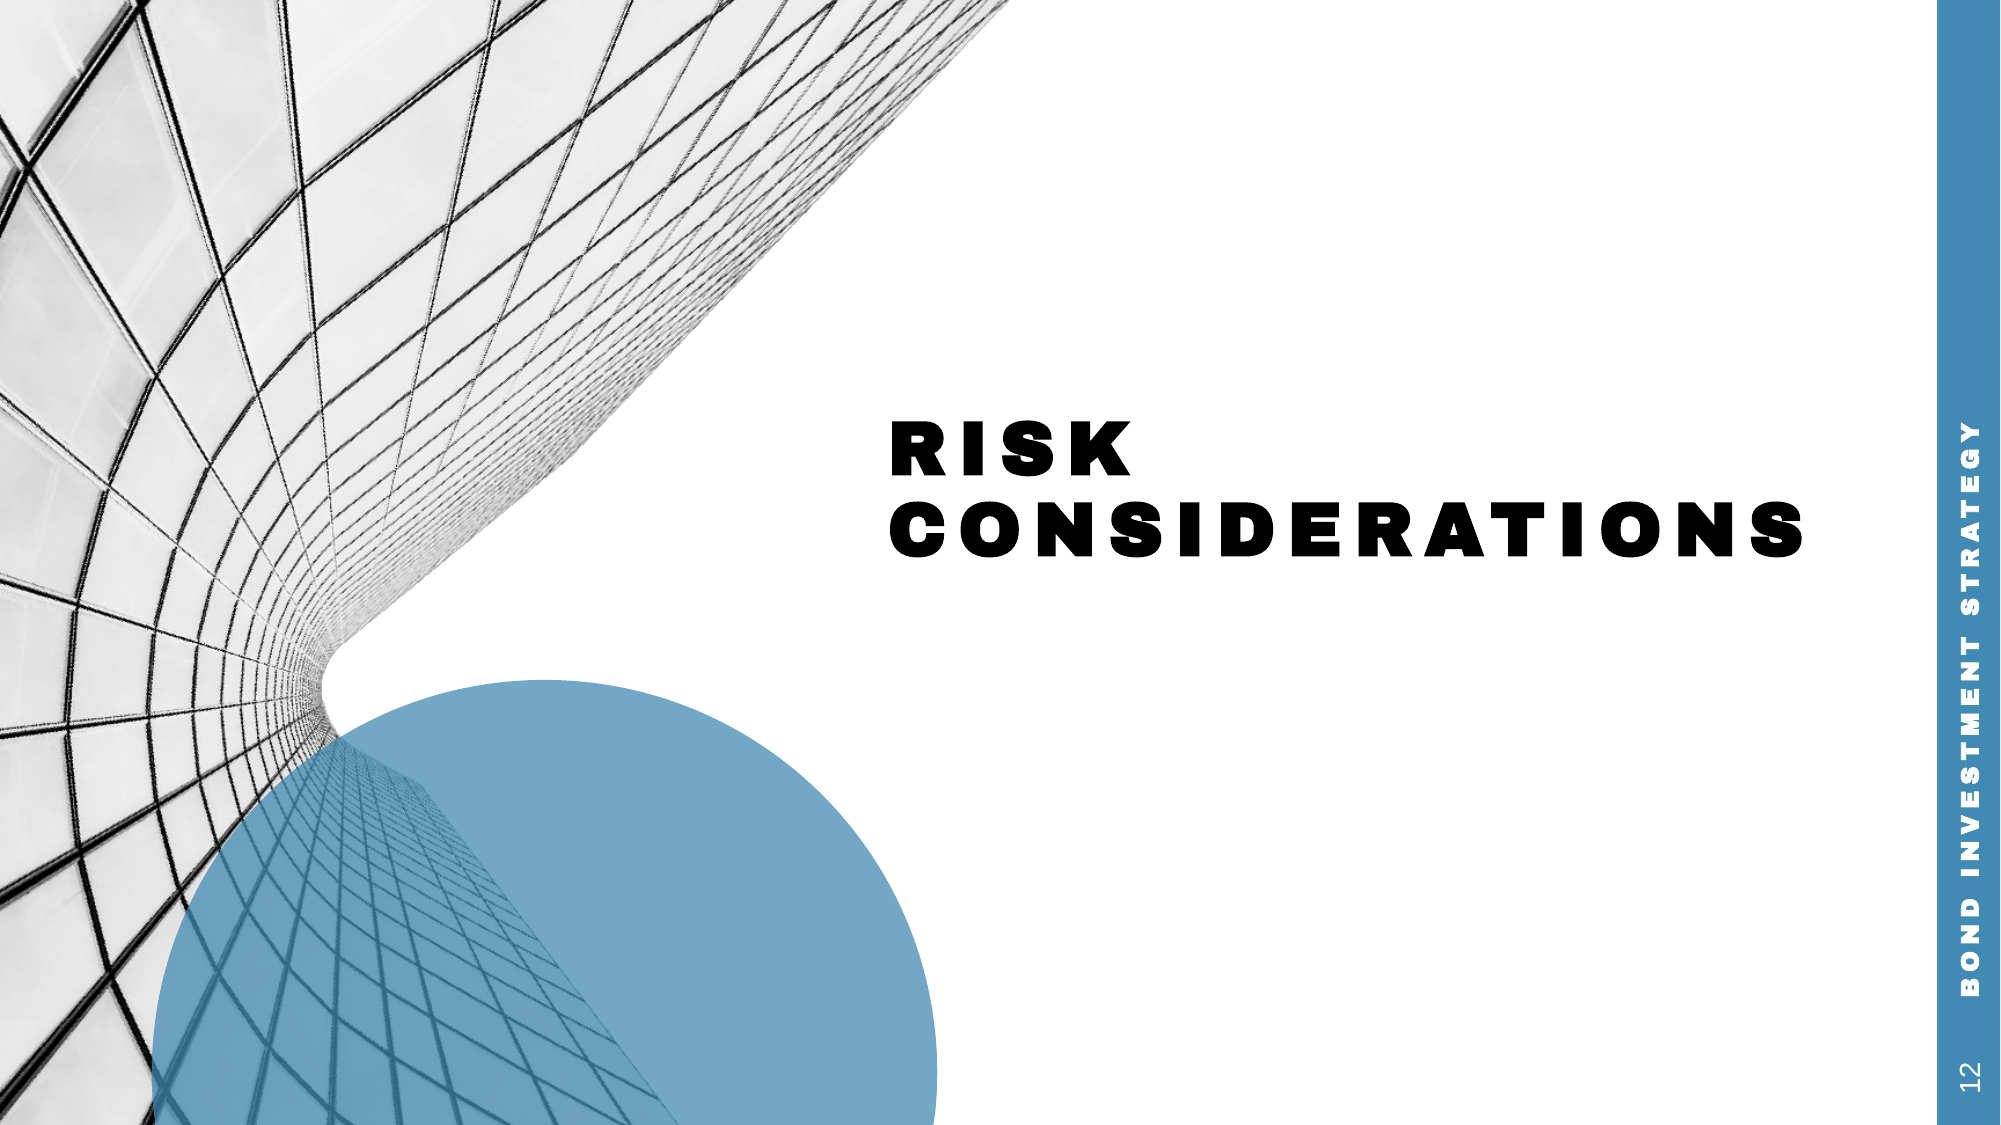

# RISK CONSIDERATIONS
Bond investment strategy

12